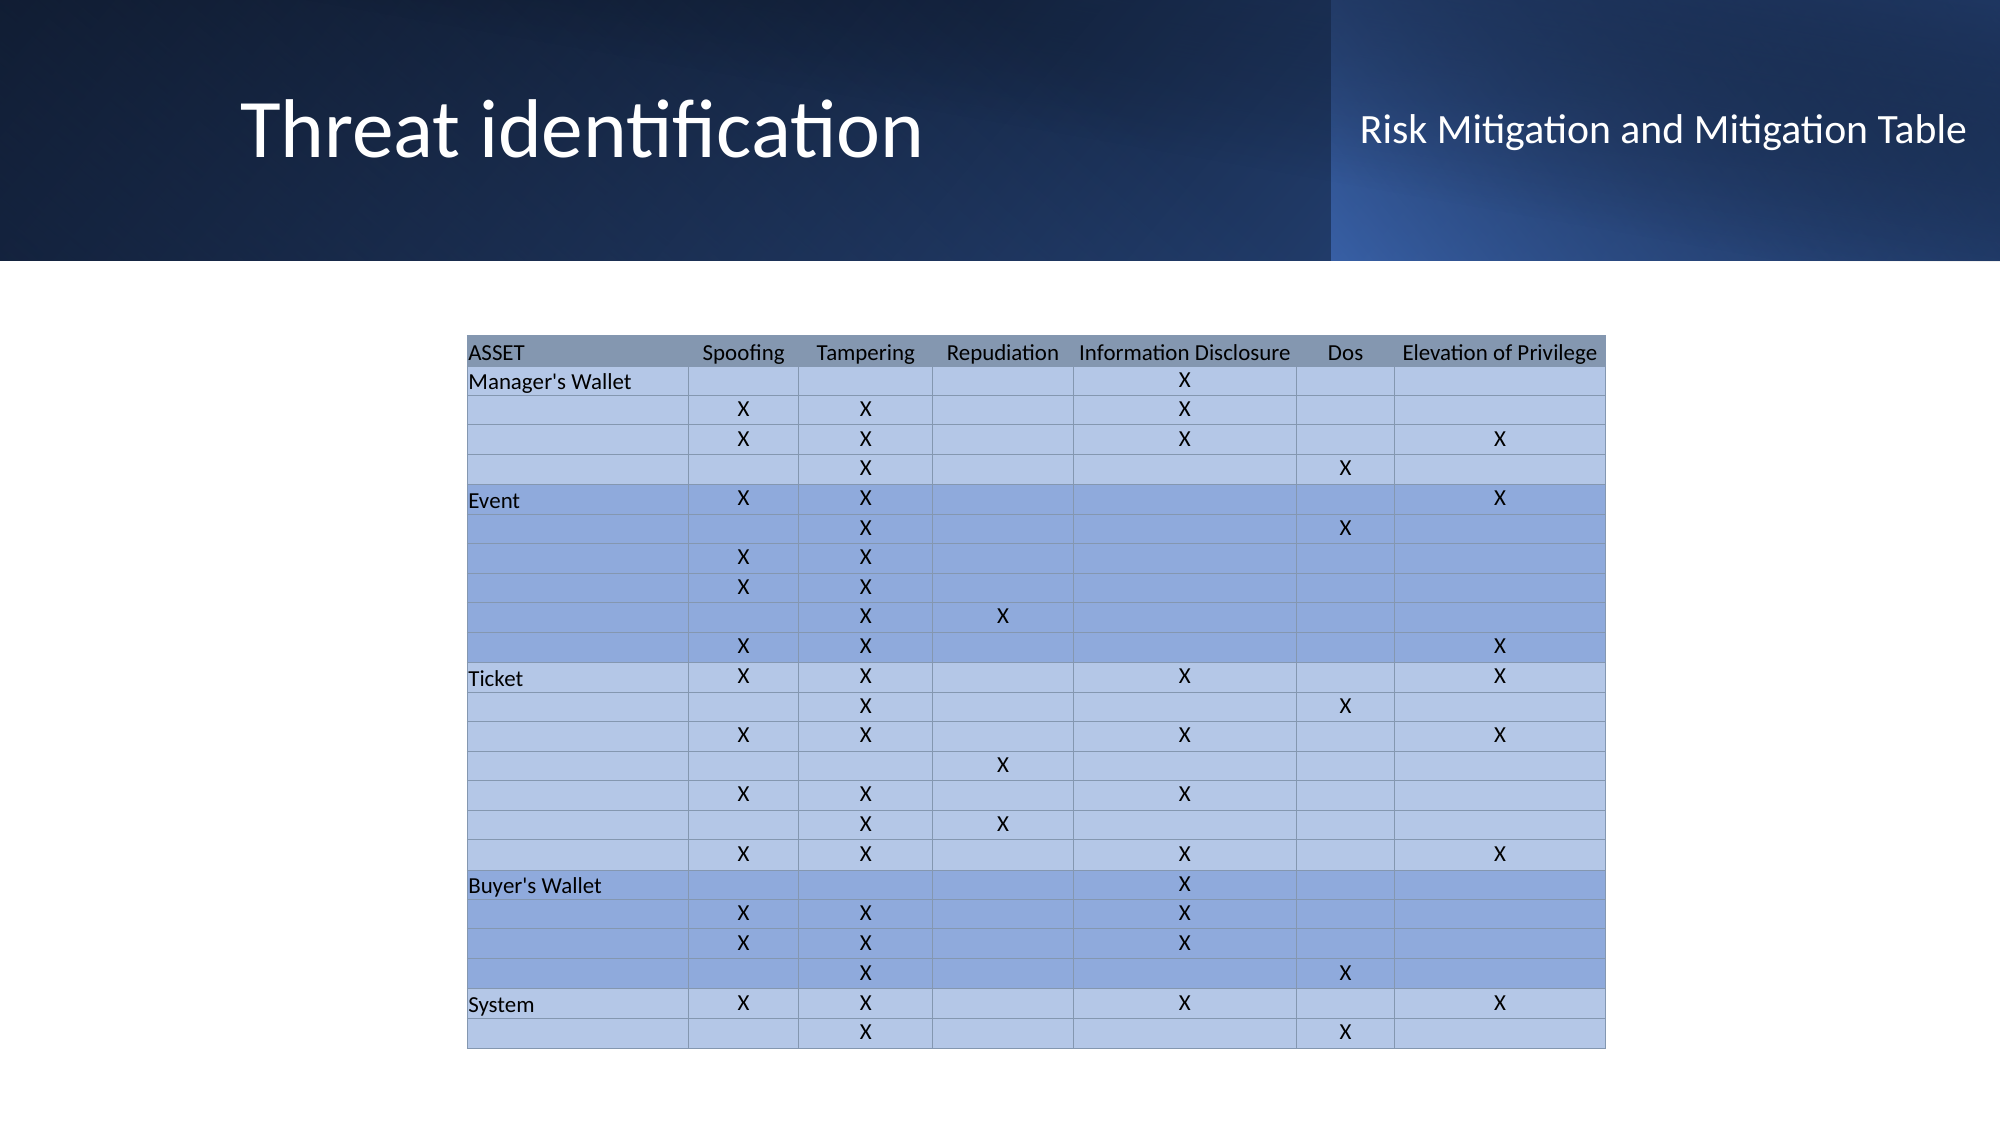

# Threat identification
Risk Mitigation and Mitigation Table

| ASSET | Spoofing | Tampering | Repudiation | Information Disclosure | Dos | Elevation of Privilege |
| --- | --- | --- | --- | --- | --- | --- |
| Manager's Wallet |  |  |  | X |  |  |
|  | X | X |  | X |  |  |
|  | X | X |  | X |  | X |
|  |  | X |  |  | X |  |
| Event | X | X |  |  |  | X |
|  |  | X |  |  | X |  |
|  | X | X |  |  |  |  |
|  | X | X |  |  |  |  |
|  |  | X | X |  |  |  |
|  | X | X |  |  |  | X |
| Ticket | X | X |  | X |  | X |
|  |  | X |  |  | X |  |
|  | X | X |  | X |  | X |
|  |  |  | X |  |  |  |
|  | X | X |  | X |  |  |
|  |  | X | X |  |  |  |
|  | X | X |  | X |  | X |
| Buyer's Wallet |  |  |  | X |  |  |
|  | X | X |  | X |  |  |
|  | X | X |  | X |  |  |
|  |  | X |  |  | X |  |
| System | X | X |  | X |  | X |
|  |  | X |  |  | X |  |